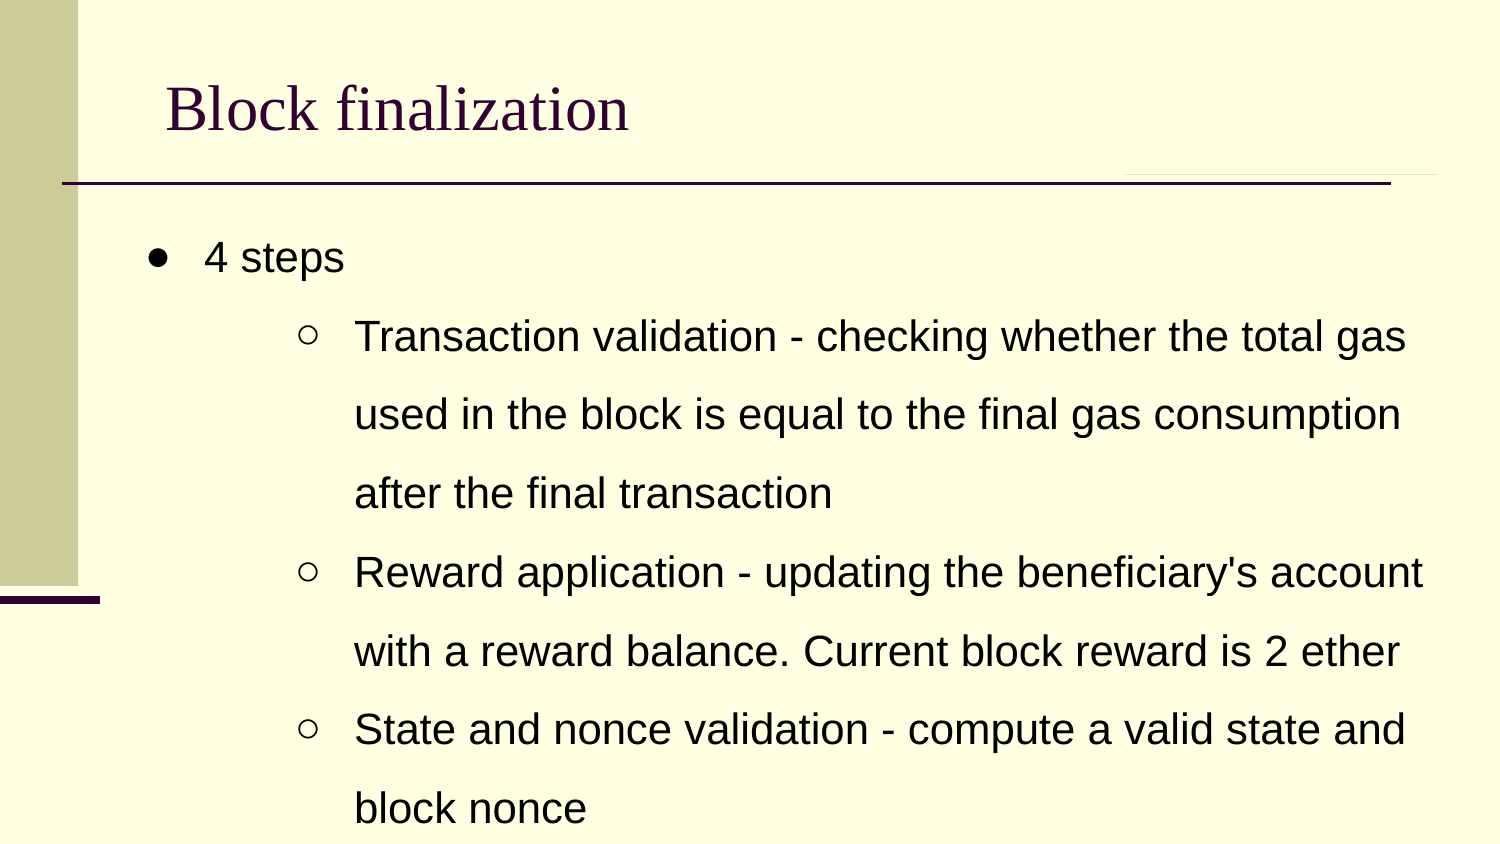

# Block finalization
4 steps
Transaction validation - checking whether the total gas used in the block is equal to the final gas consumption after the final transaction
Reward application - updating the beneficiary's account with a reward balance. Current block reward is 2 ether
State and nonce validation - compute a valid state and block nonce